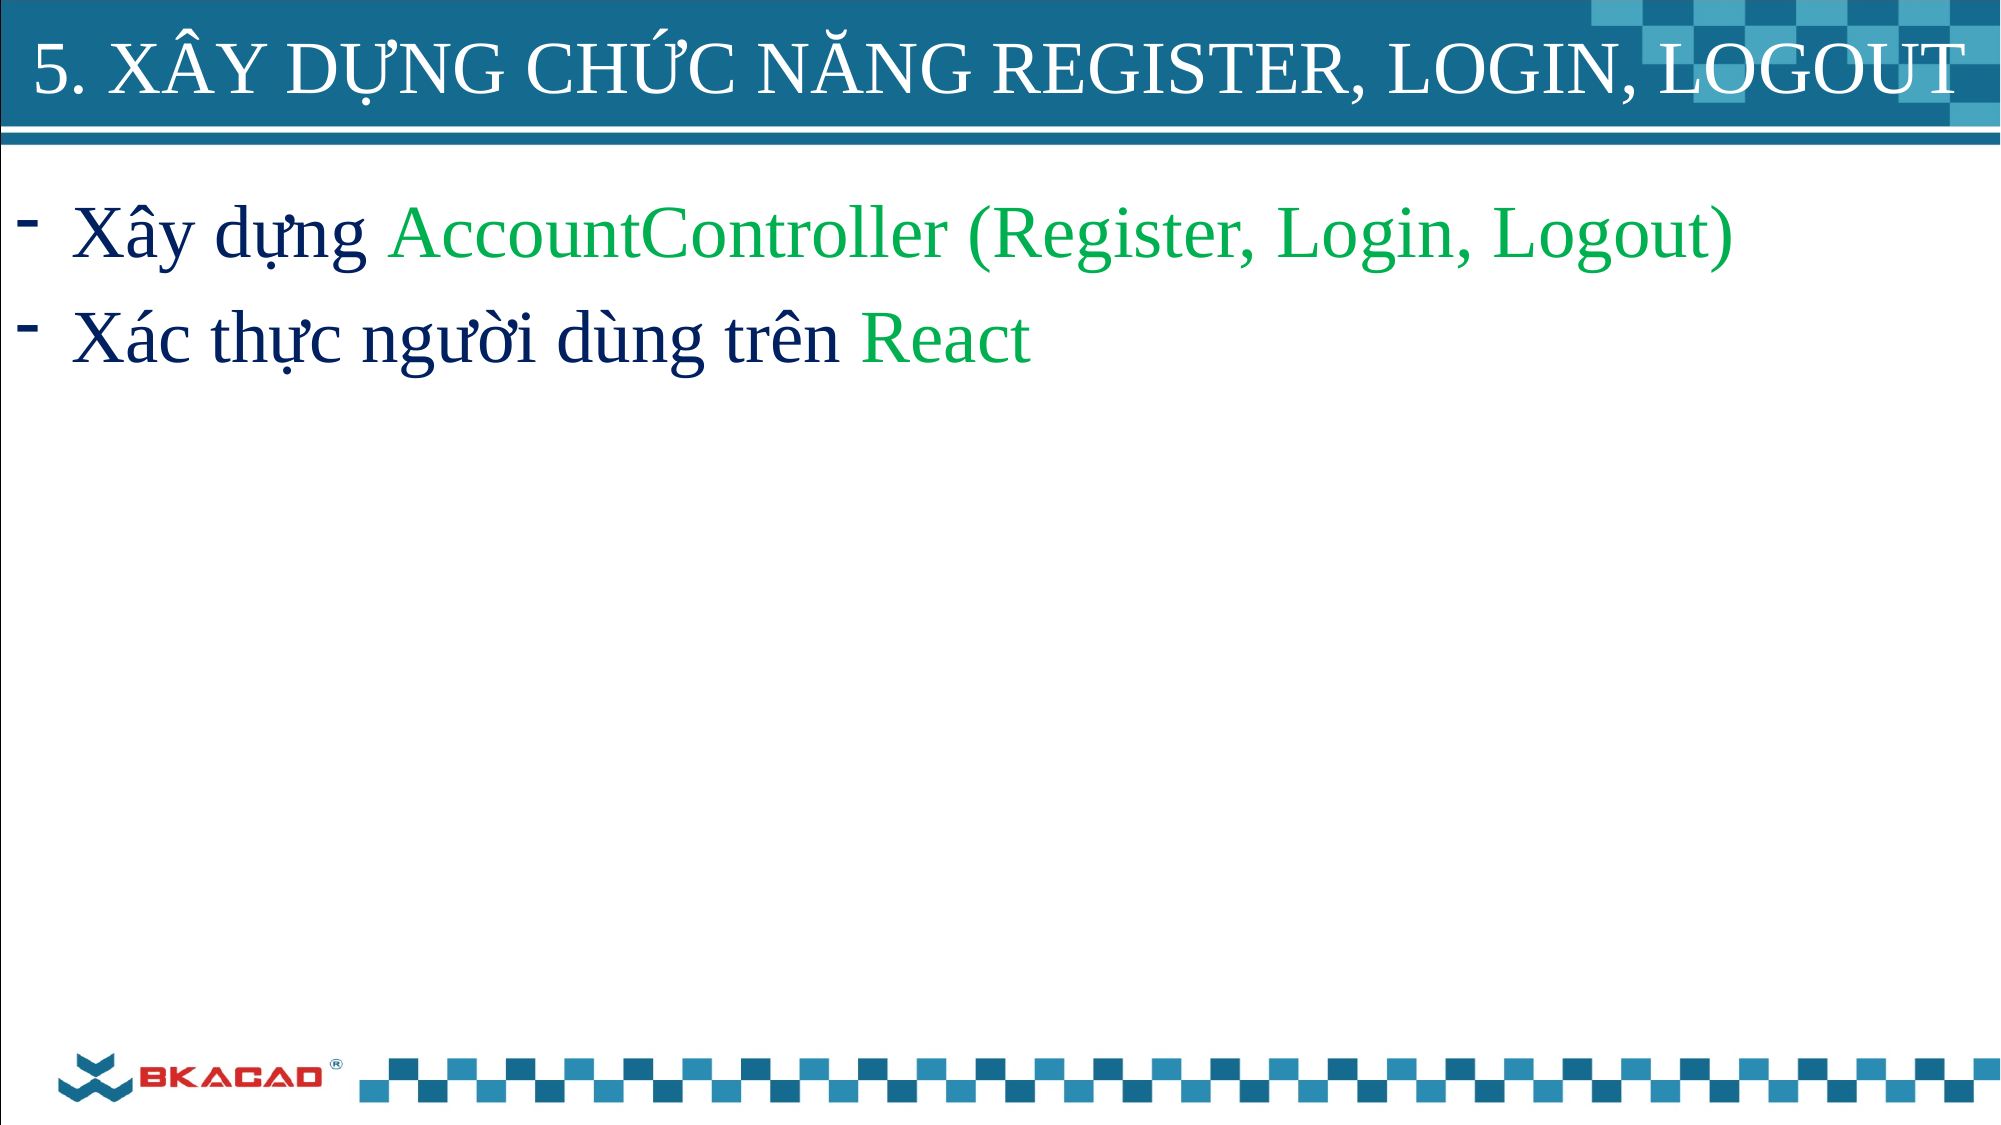

# 5. XÂY DỰNG CHỨC NĂNG REGISTER, LOGIN, LOGOUT
Xây dựng AccountController (Register, Login, Logout)
Xác thực người dùng trên React